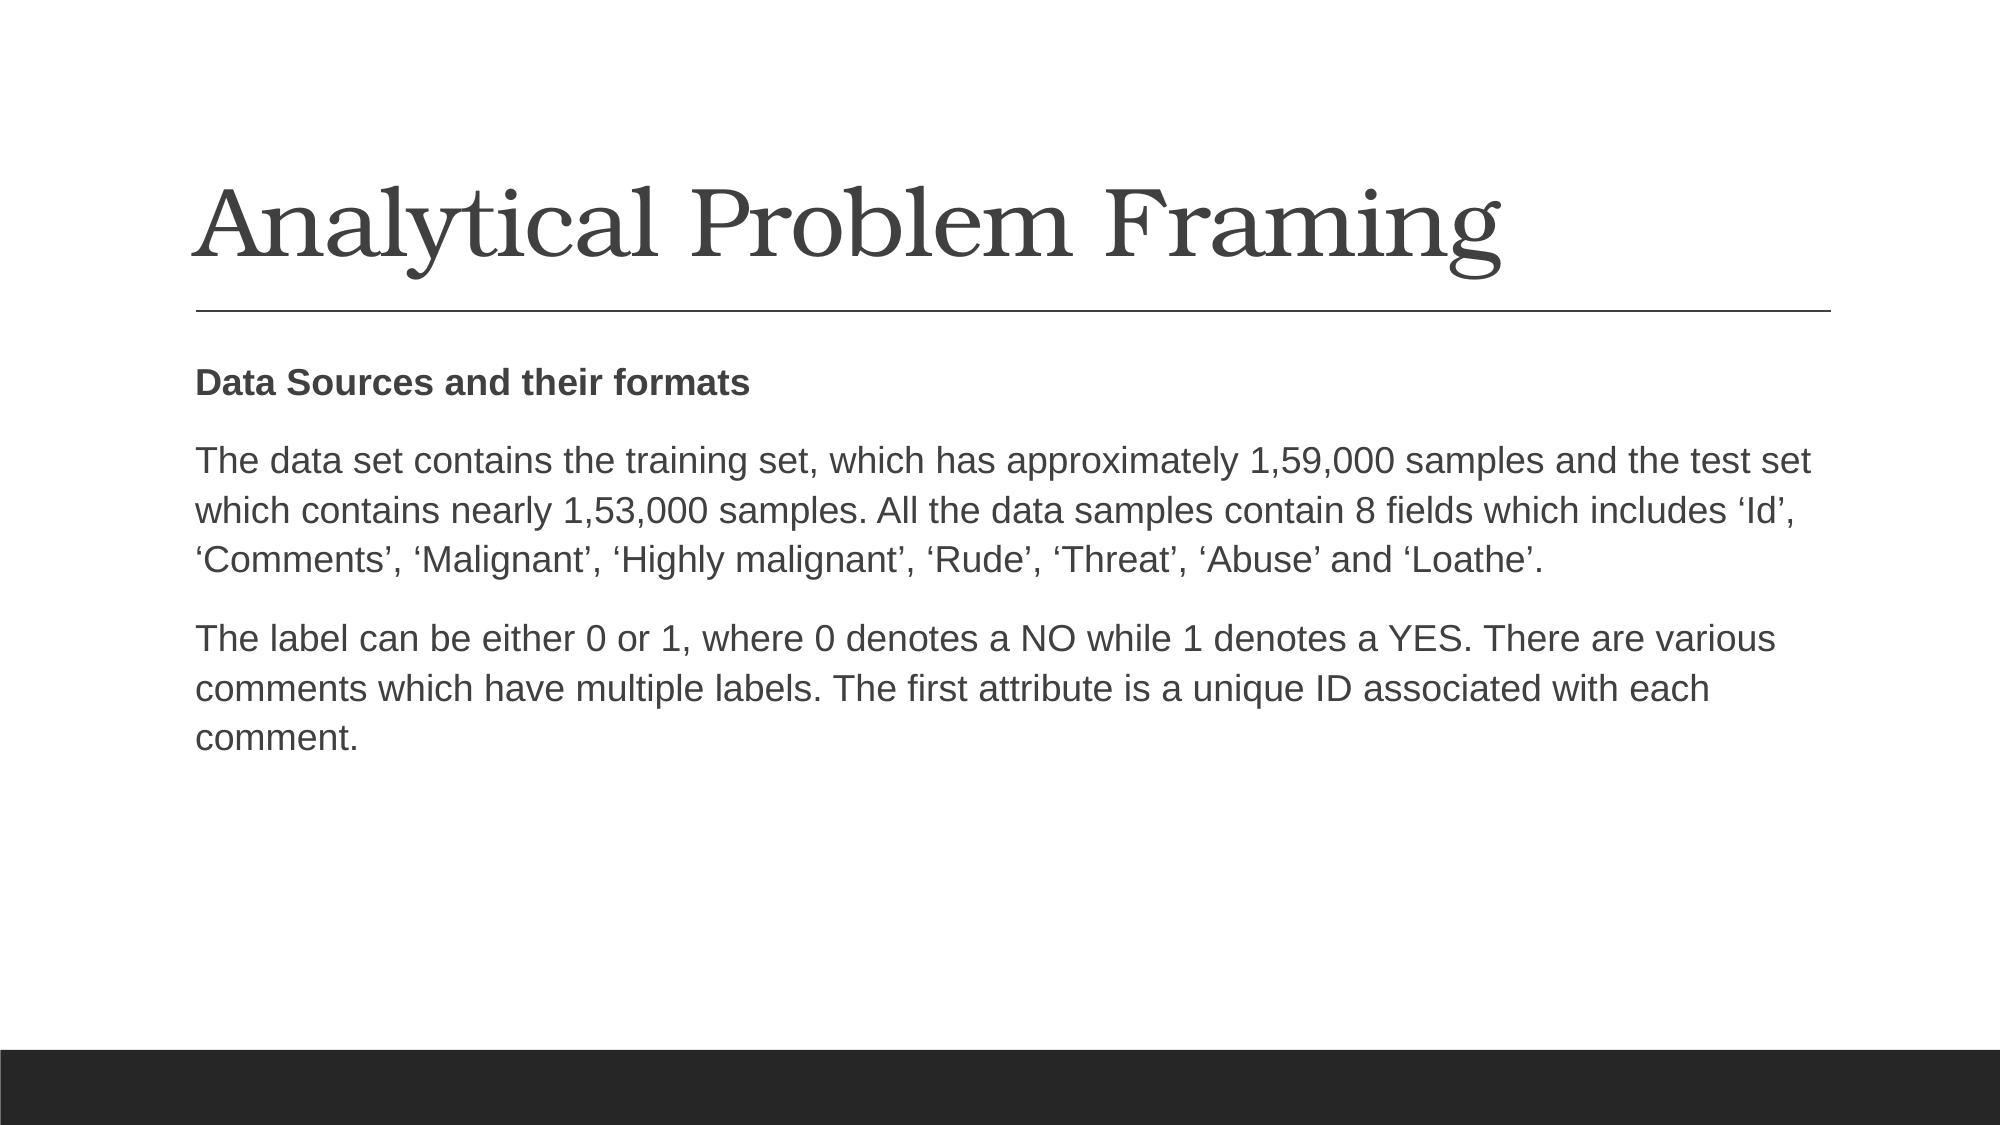

# Analytical Problem Framing
Data Sources and their formats
The data set contains the training set, which has approximately 1,59,000 samples and the test set which contains nearly 1,53,000 samples. All the data samples contain 8 fields which includes ‘Id’, ‘Comments’, ‘Malignant’, ‘Highly malignant’, ‘Rude’, ‘Threat’, ‘Abuse’ and ‘Loathe’.
The label can be either 0 or 1, where 0 denotes a NO while 1 denotes a YES. There are various comments which have multiple labels. The first attribute is a unique ID associated with each comment.